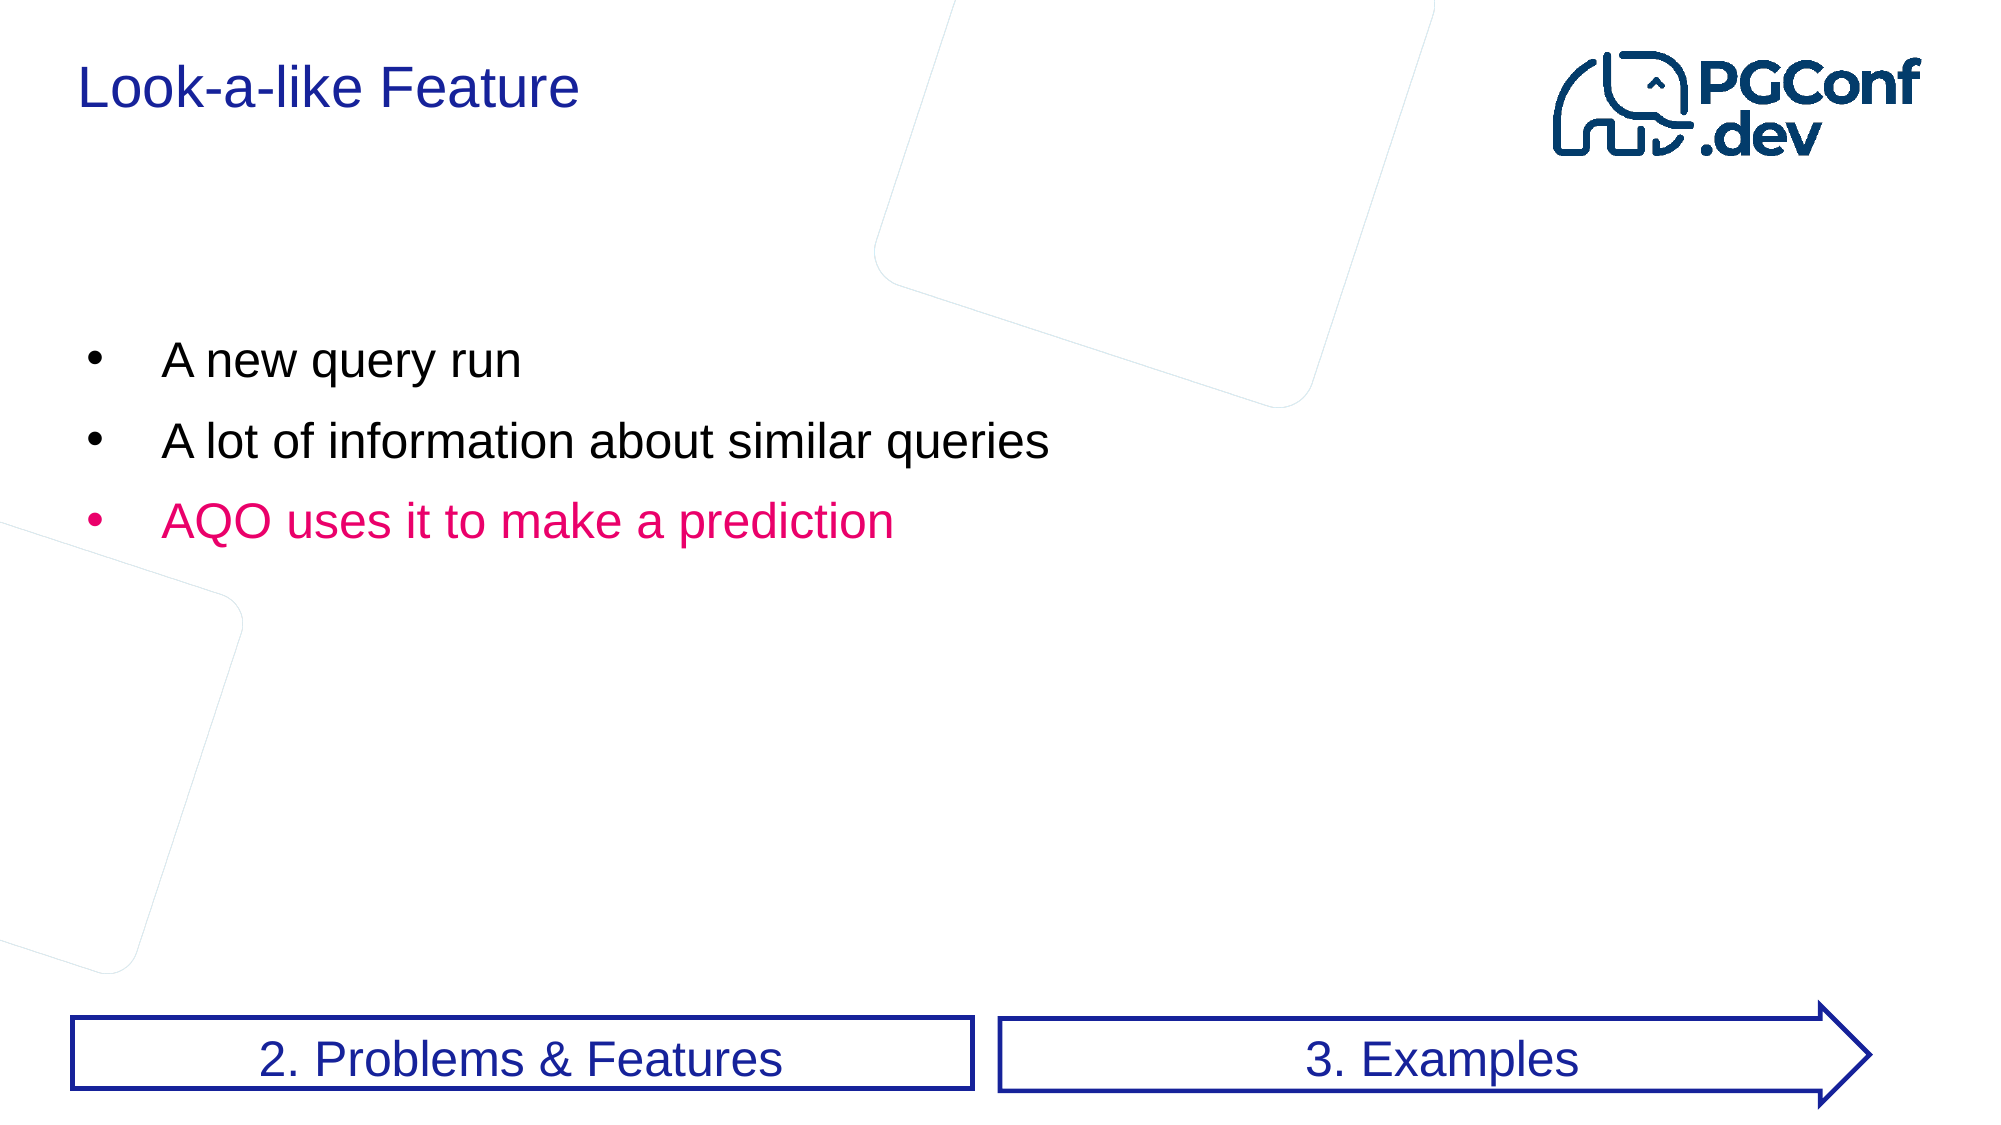

# Look-a-like Feature
A new query run
A lot of information about similar queries
AQO uses it to make a prediction

2. Problems & Features
3. Examples
57